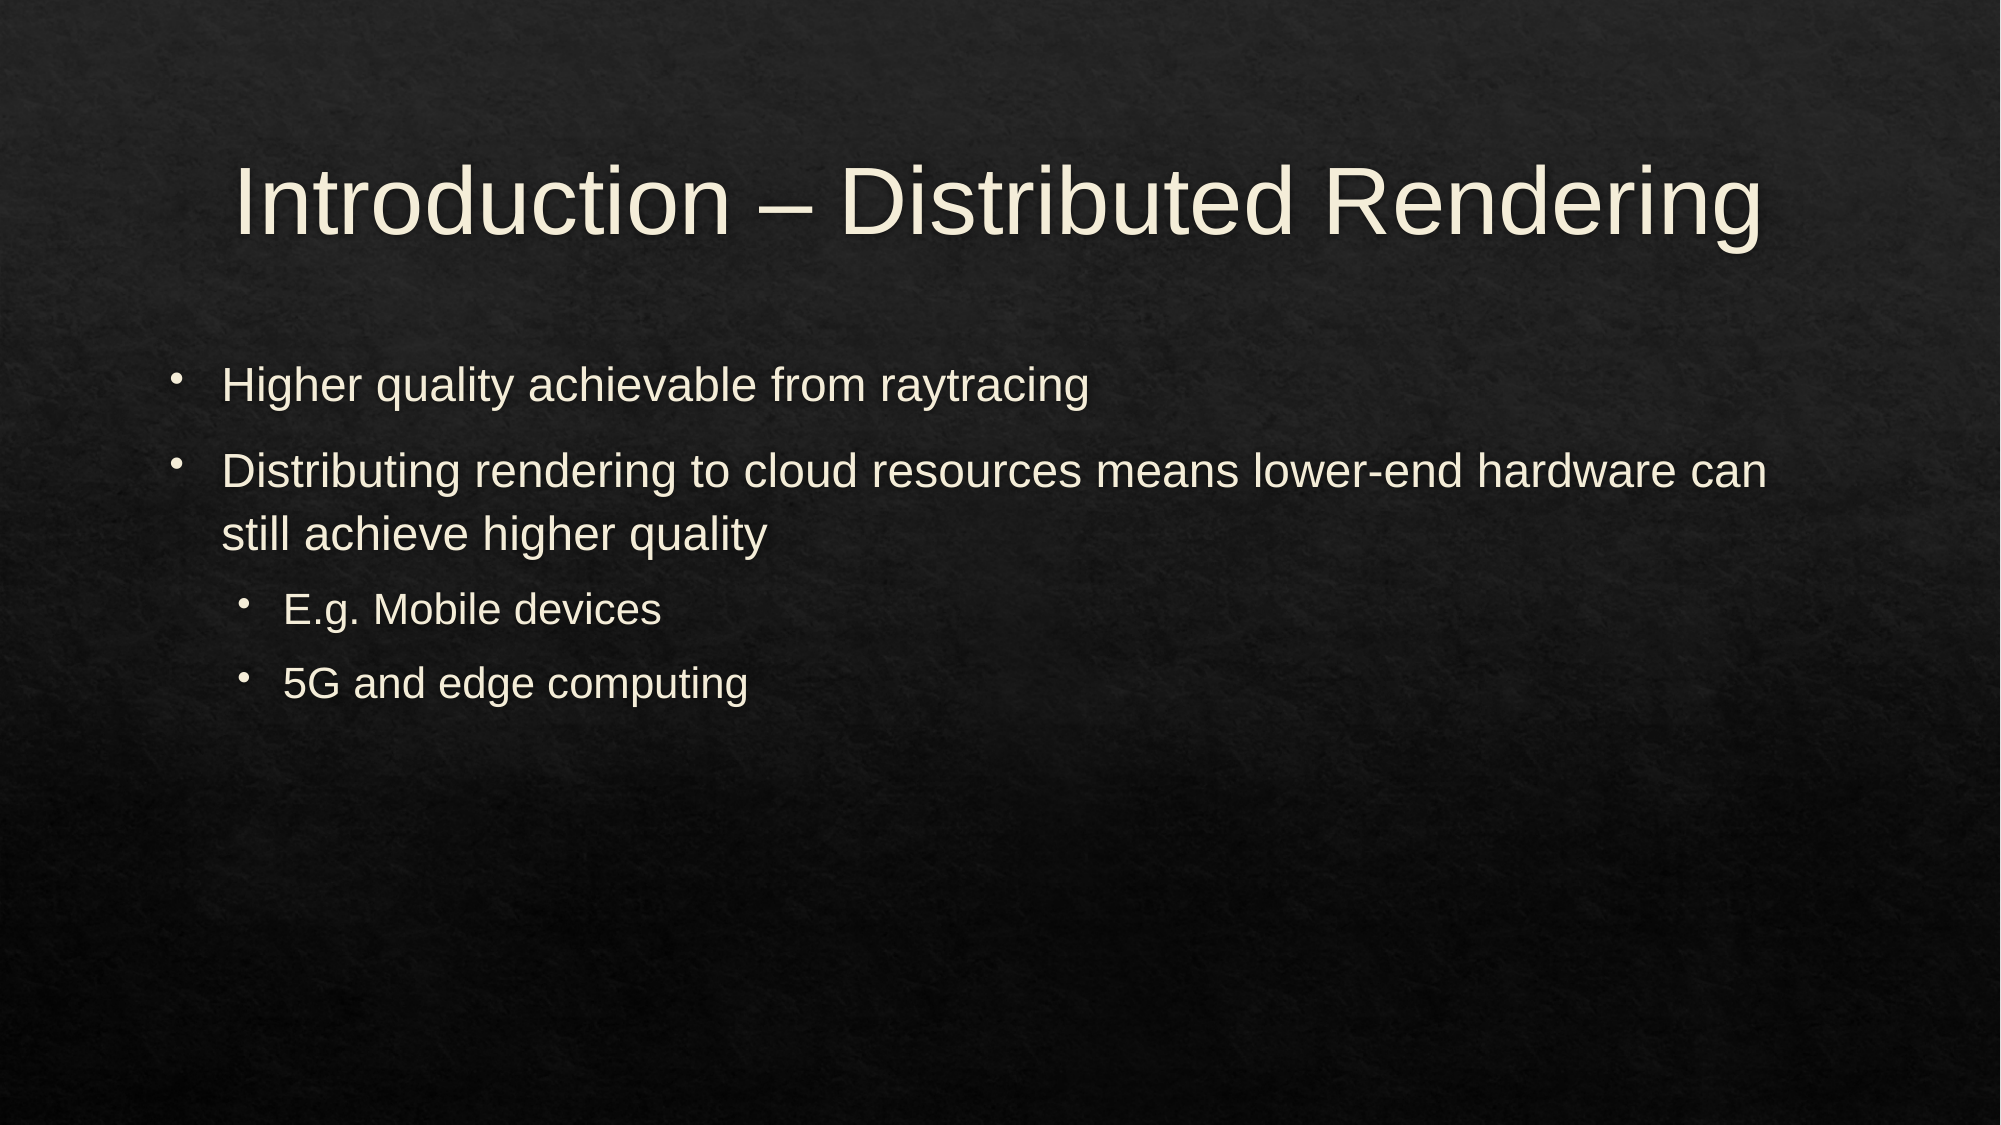

# Introduction – Distributed Rendering
Higher quality achievable from raytracing
Distributing rendering to cloud resources means lower-end hardware can still achieve higher quality
E.g. Mobile devices
5G and edge computing